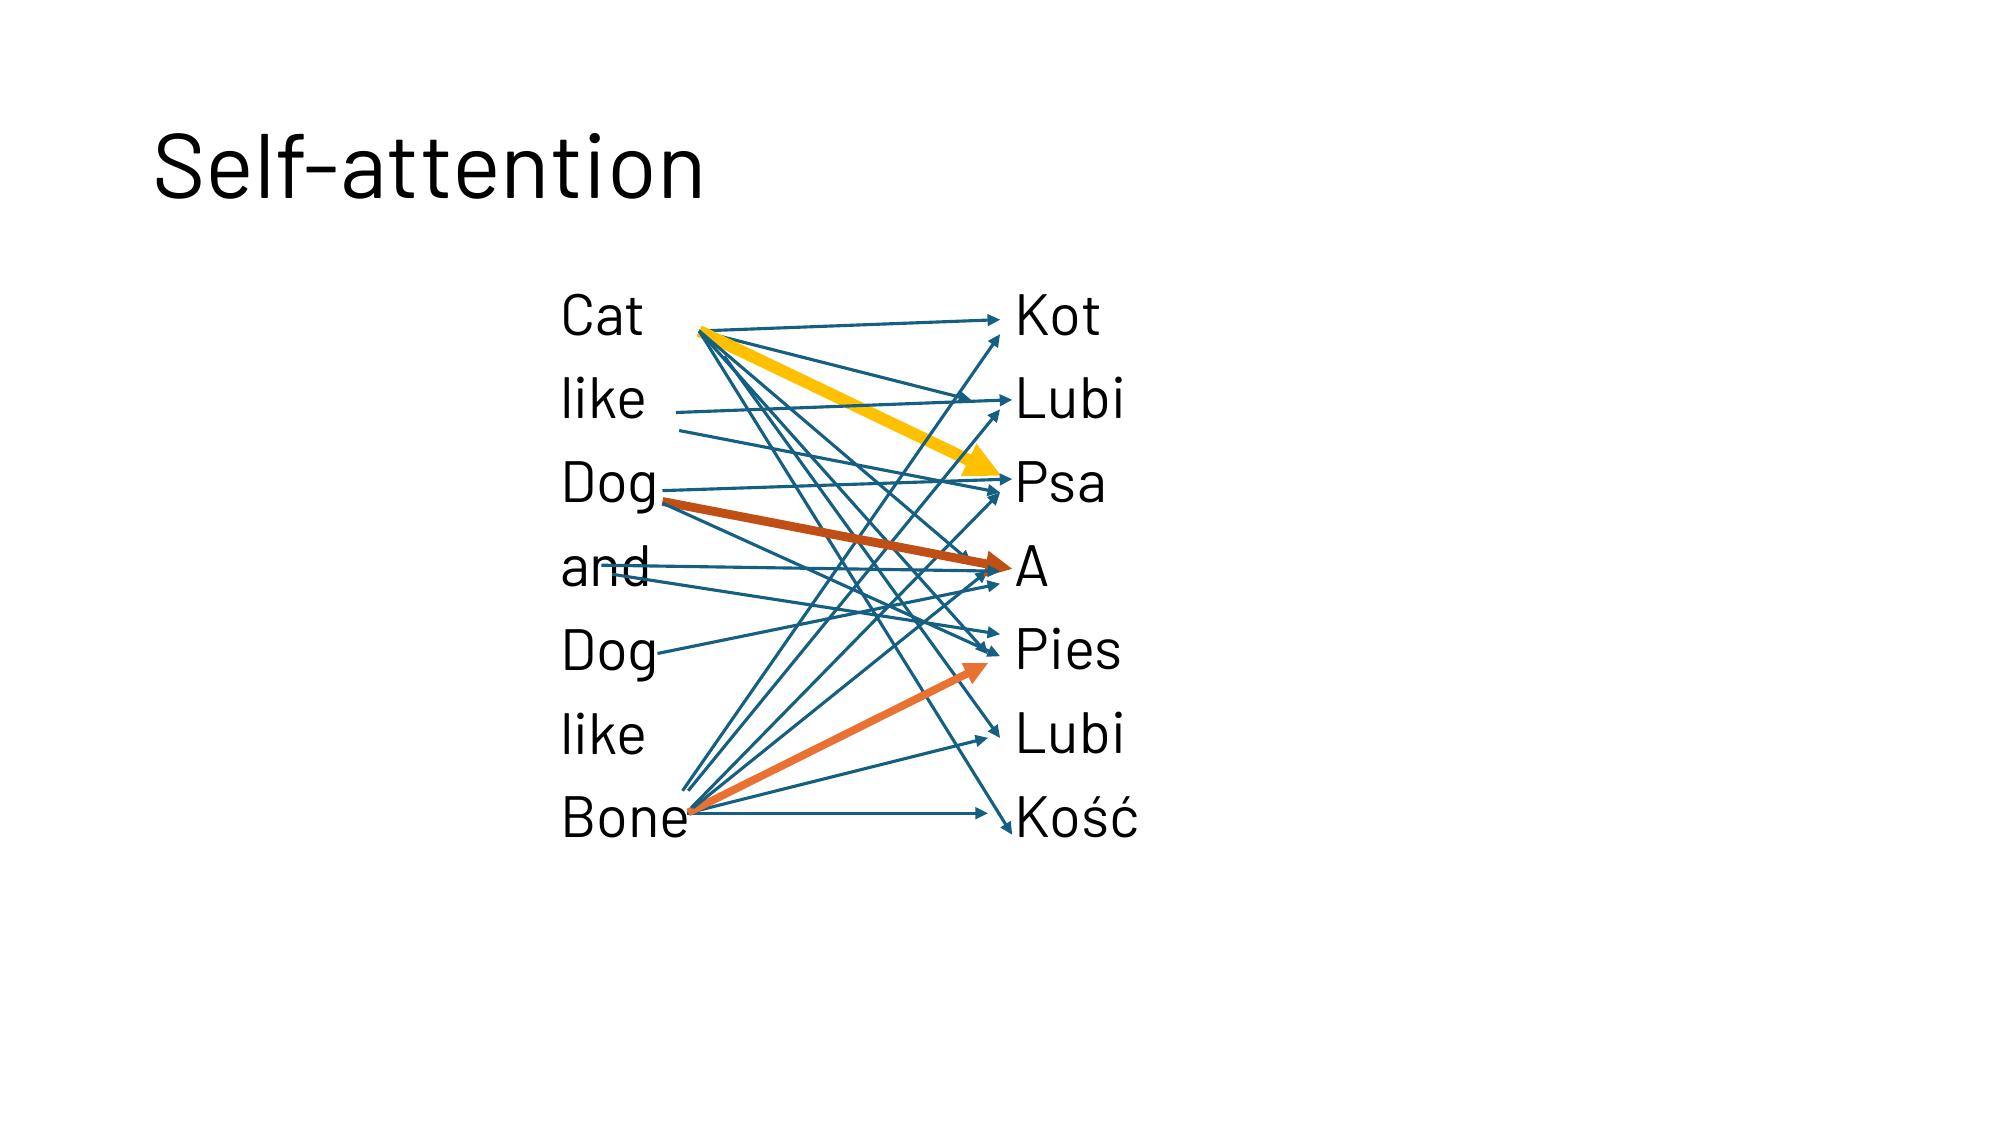

# Self-attention
Cat
like
Dog
and
Dog
like
Bone
Kot
Lubi
Psa
A
Pies
Lubi
Kość